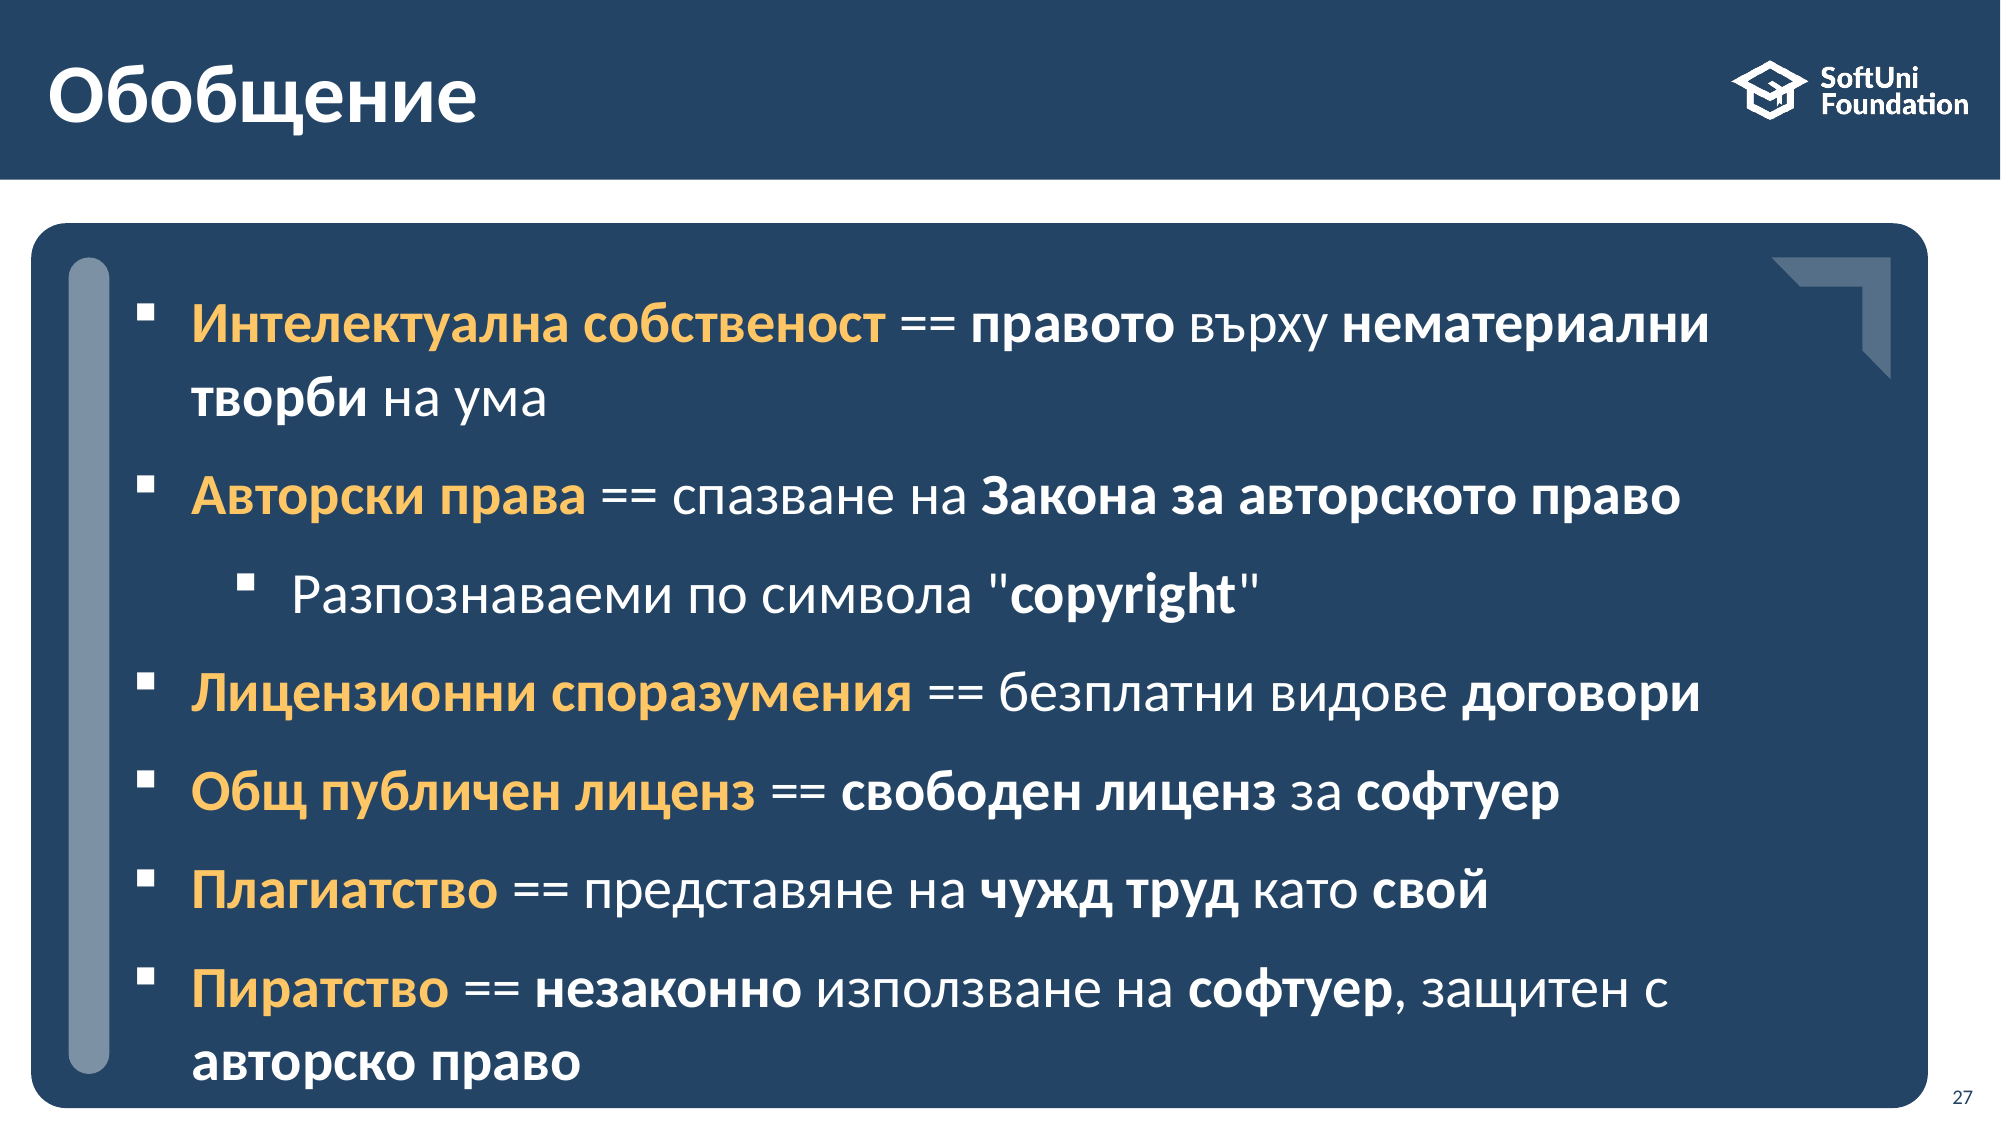

# Обобщение

Интелектуална собственост == правото върху нематериални творби на ума
Авторски права == спазване на Закона за авторското право
Разпознаваеми по символа "copyright"
Лицензионни споразумения == безплатни видове договори
Общ публичен лиценз == свободен лиценз за софтуер
Плагиатство == представяне на чужд труд като свой
Пиратство == незаконно използване на софтуер, защитен с авторско право

27